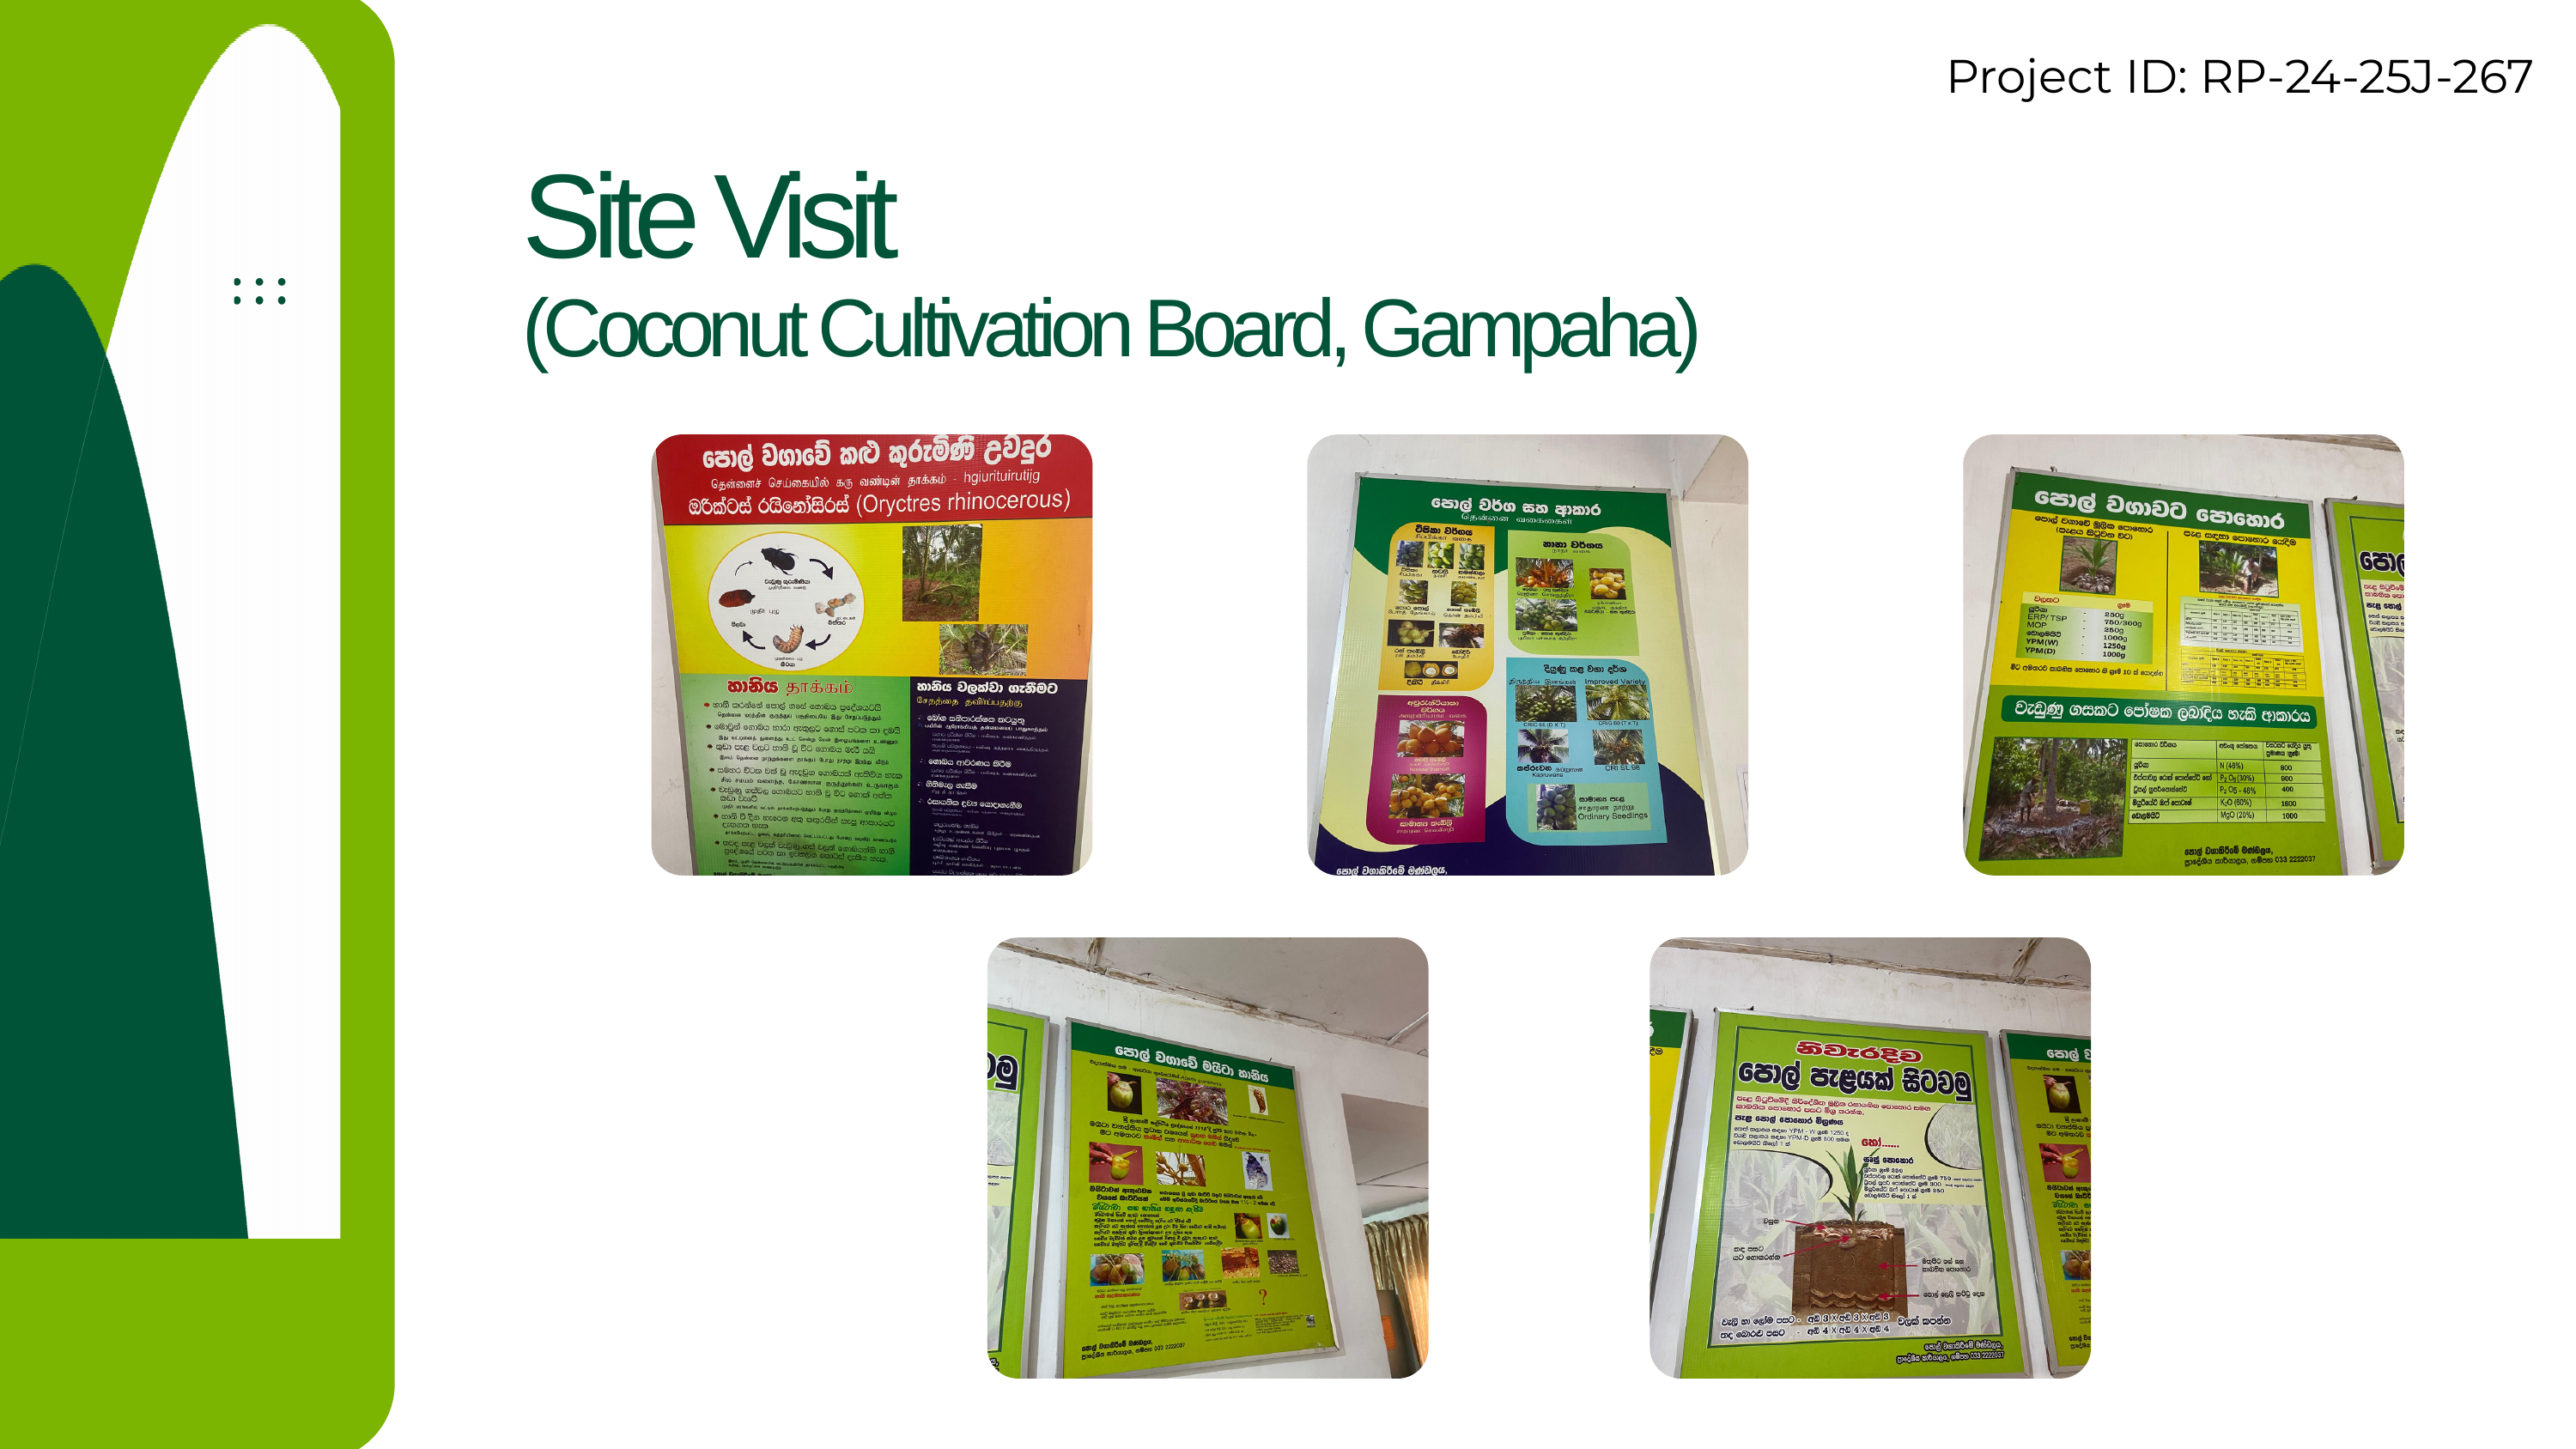

Project ID: RP-24-25J-267​
Site Visit
(Coconut Cultivation Board, Gampaha)